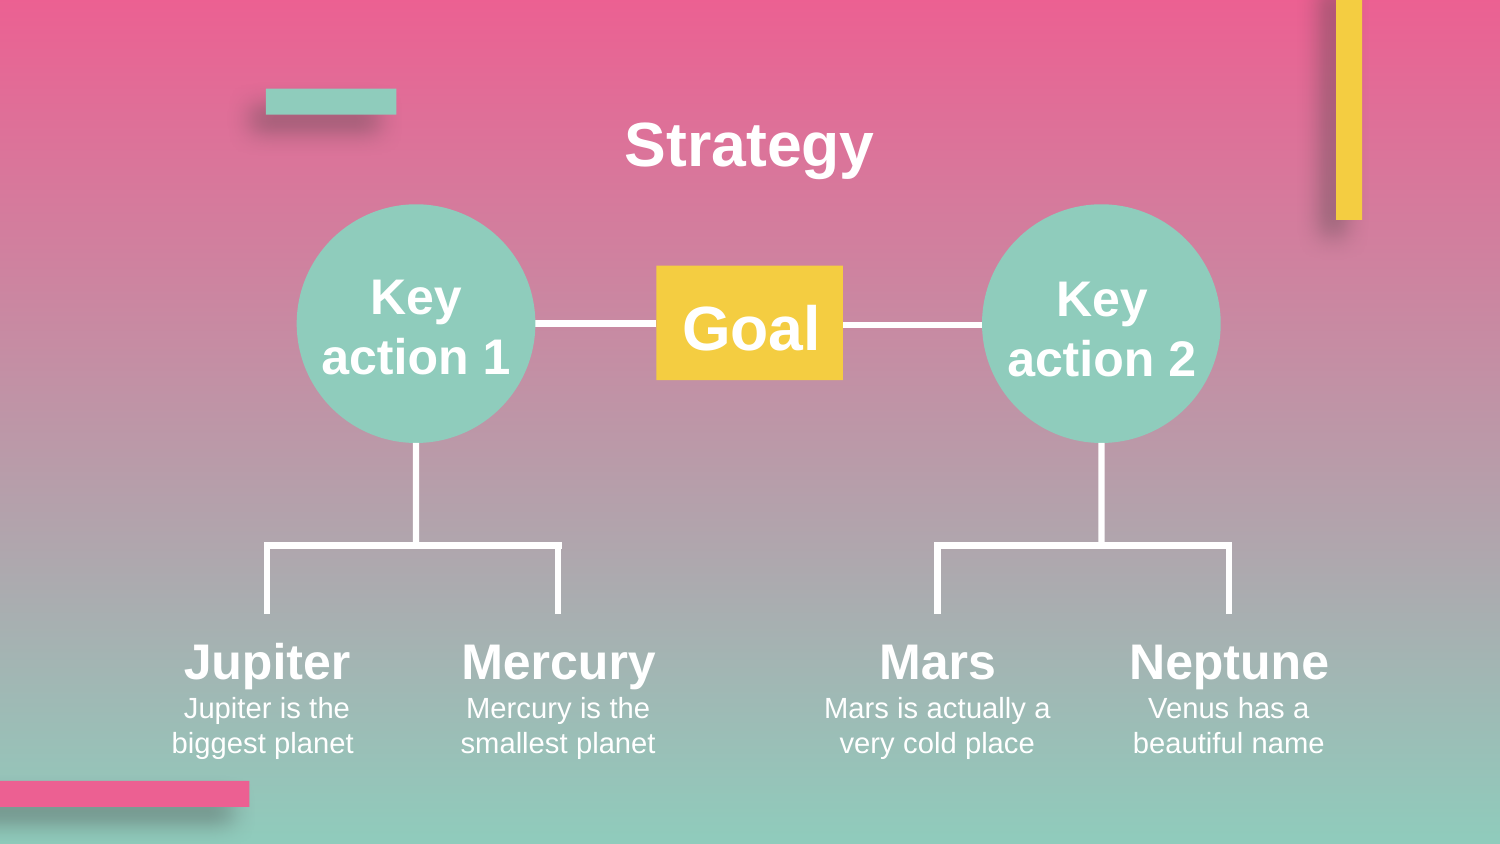

# Strategy

Key action 1
Key action 2

Goal
Jupiter
Neptune
Mercury
Mars
Jupiter is the biggest planet
Venus has a beautiful name
Mercury is the smallest planet
Mars is actually a very cold place